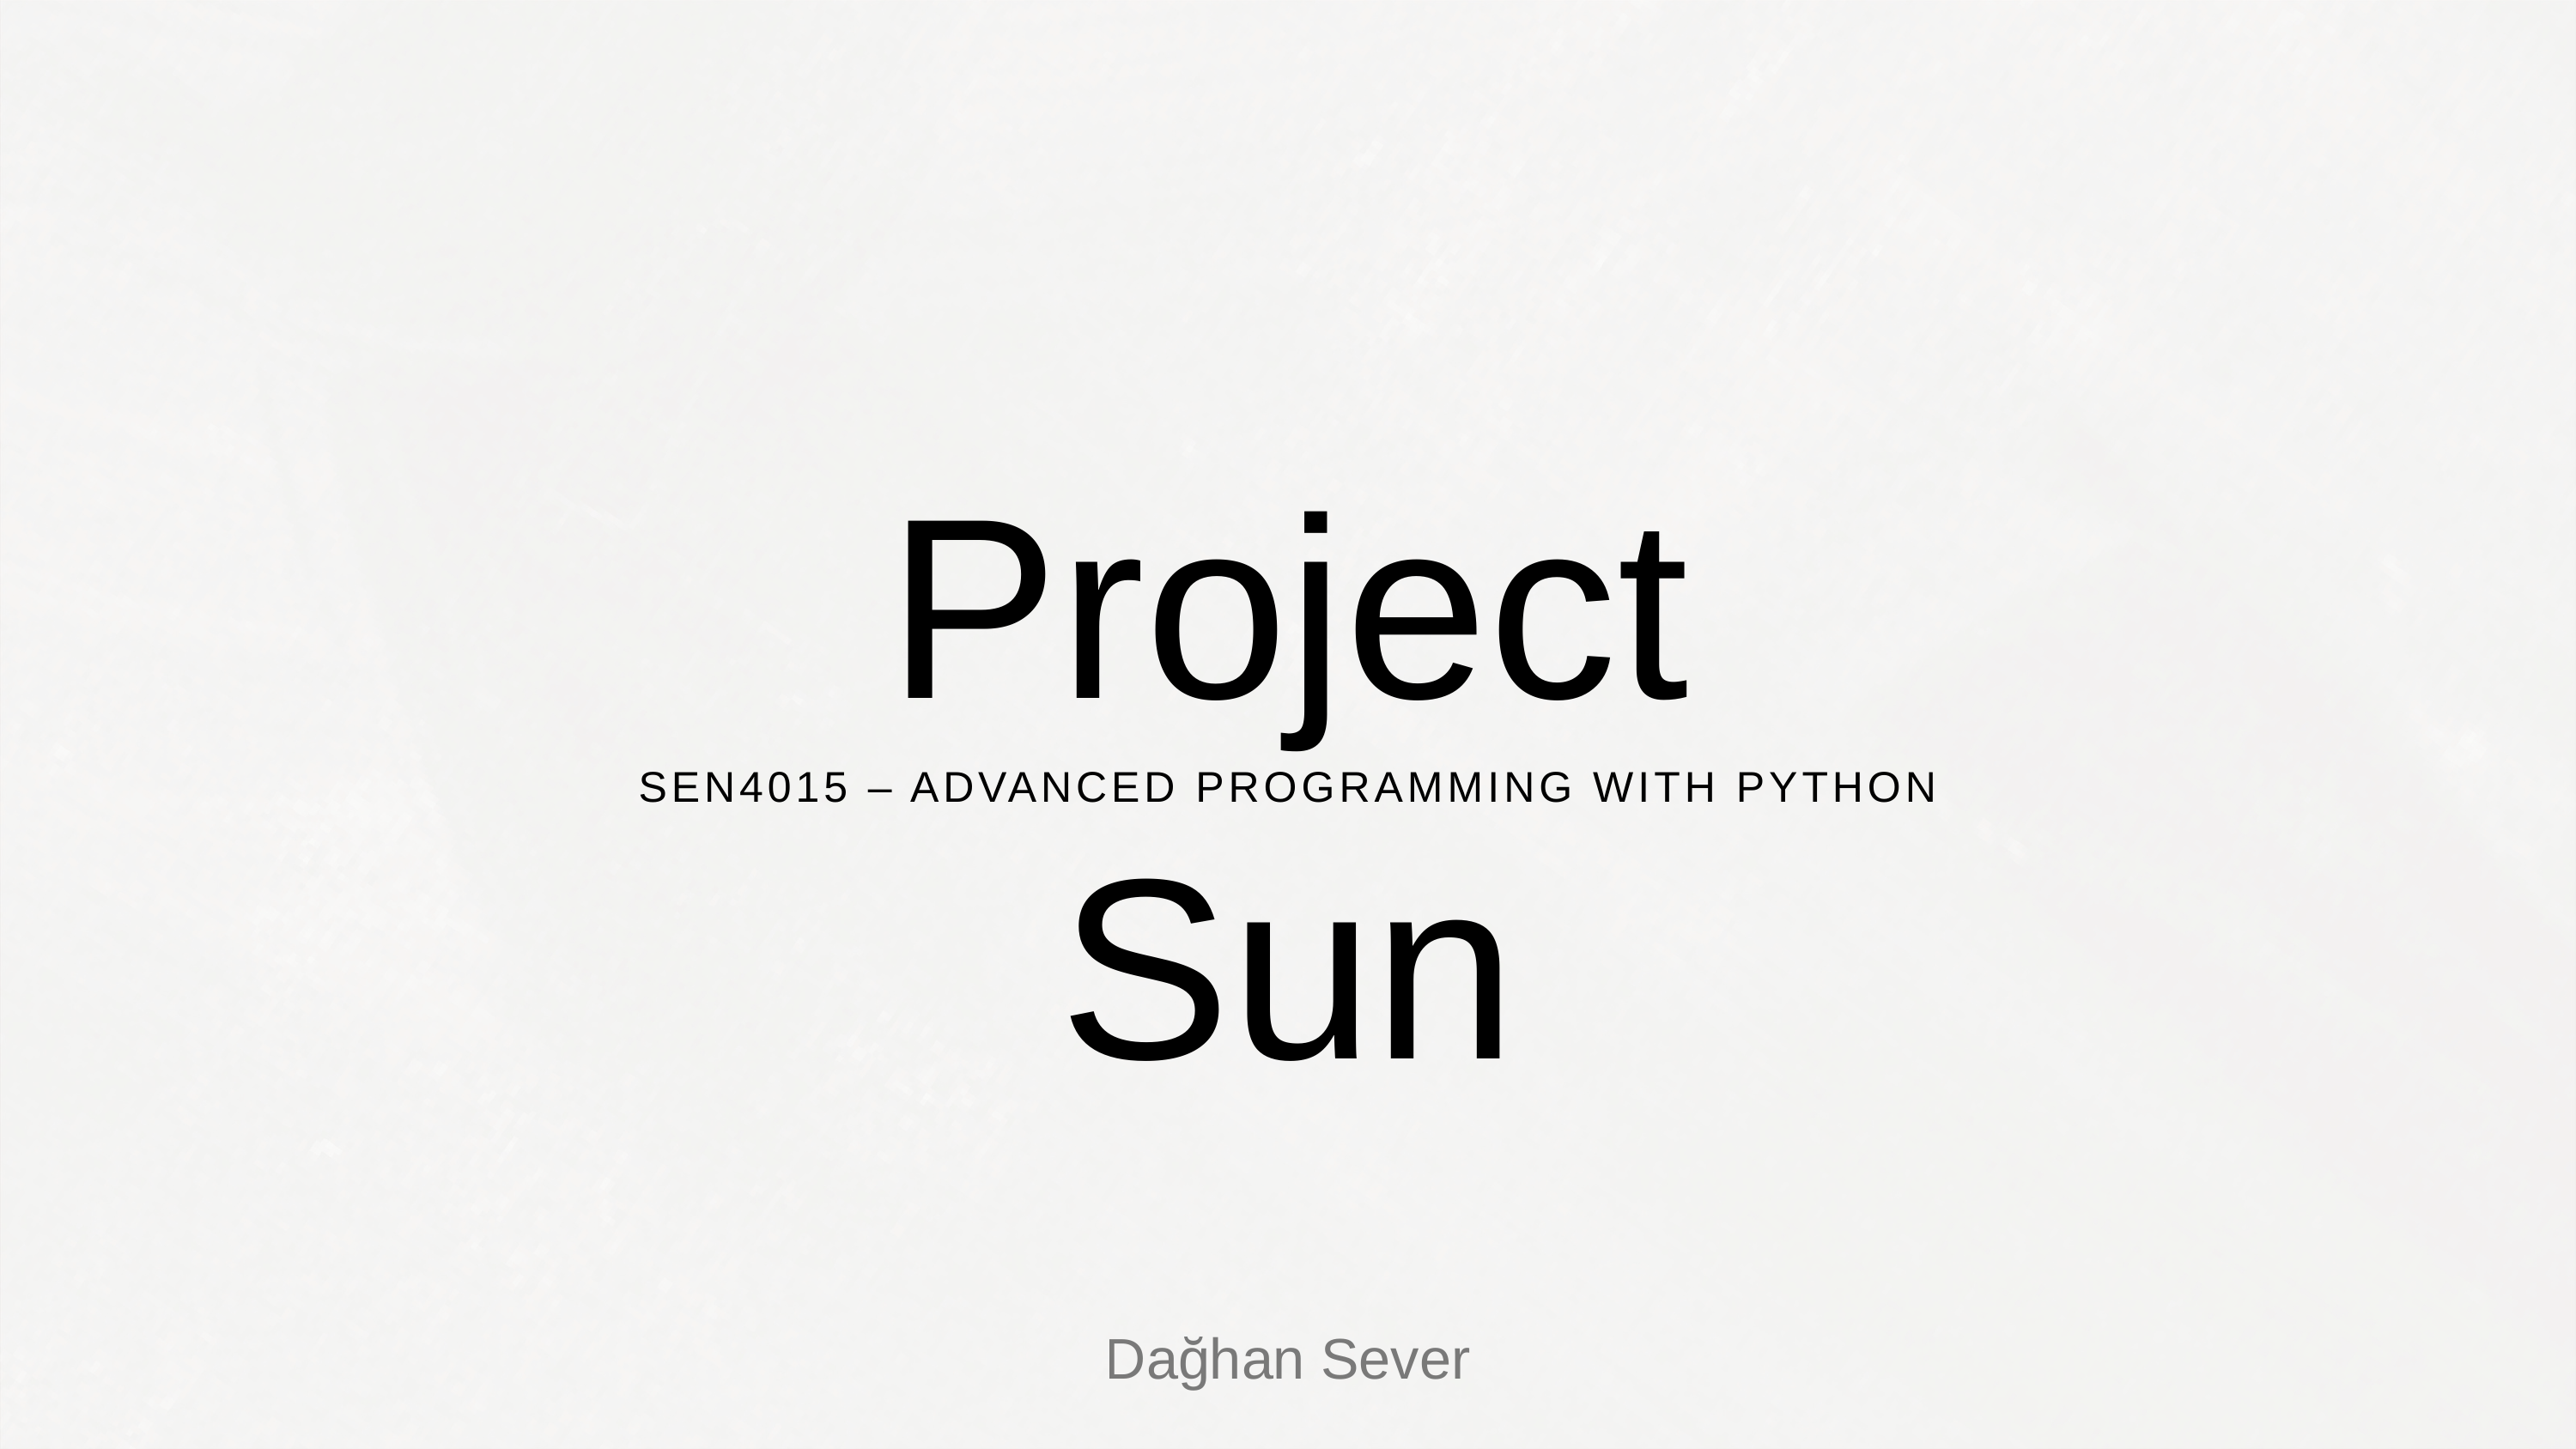

Project Sun
SEN4015 – ADVANCED PROGRAMMING WITH PYTHON
Dağhan Sever